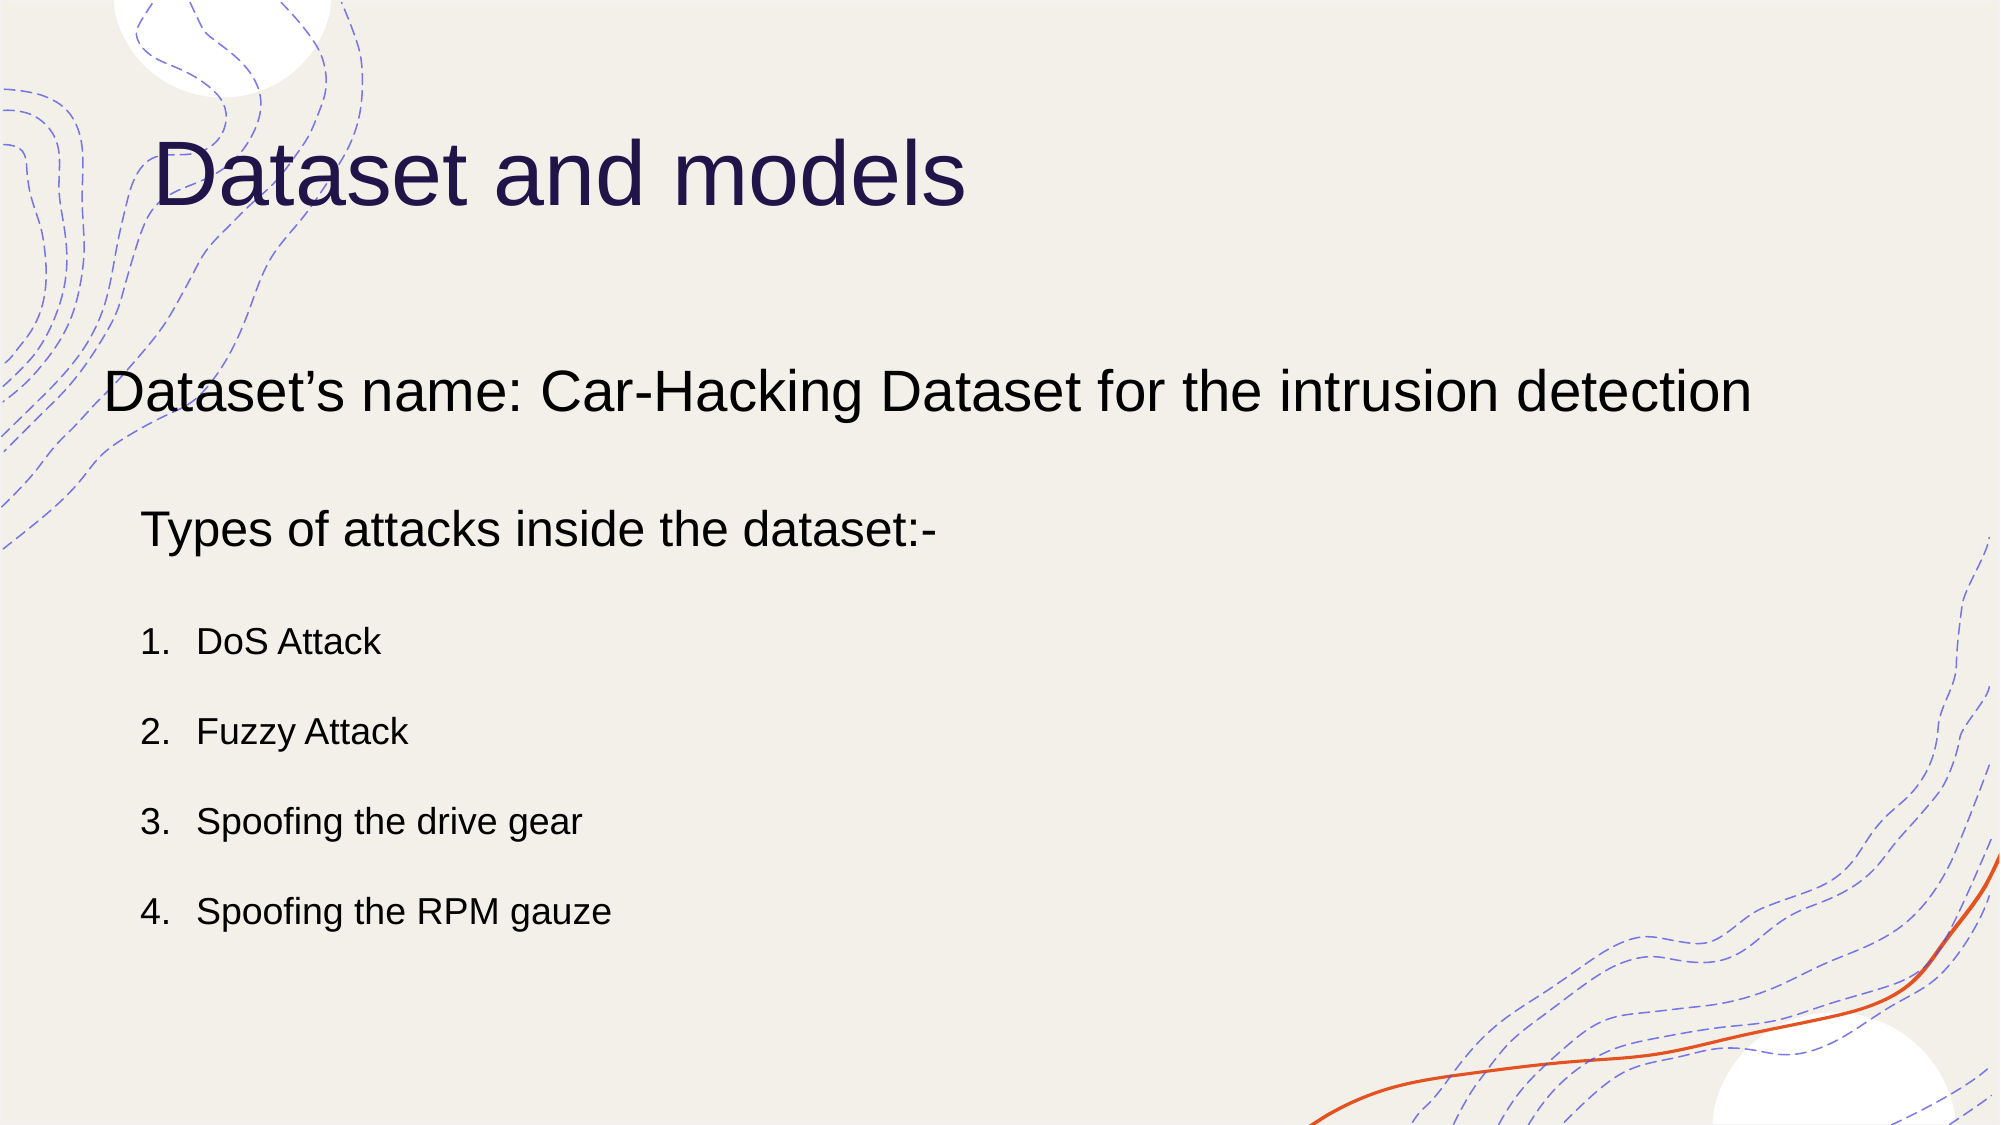

# Dataset and models
Dataset’s name: Car-Hacking Dataset for the intrusion detection
Types of attacks inside the dataset:-

DoS Attack

Fuzzy Attack

Spoofing the drive gear

Spoofing the RPM gauze